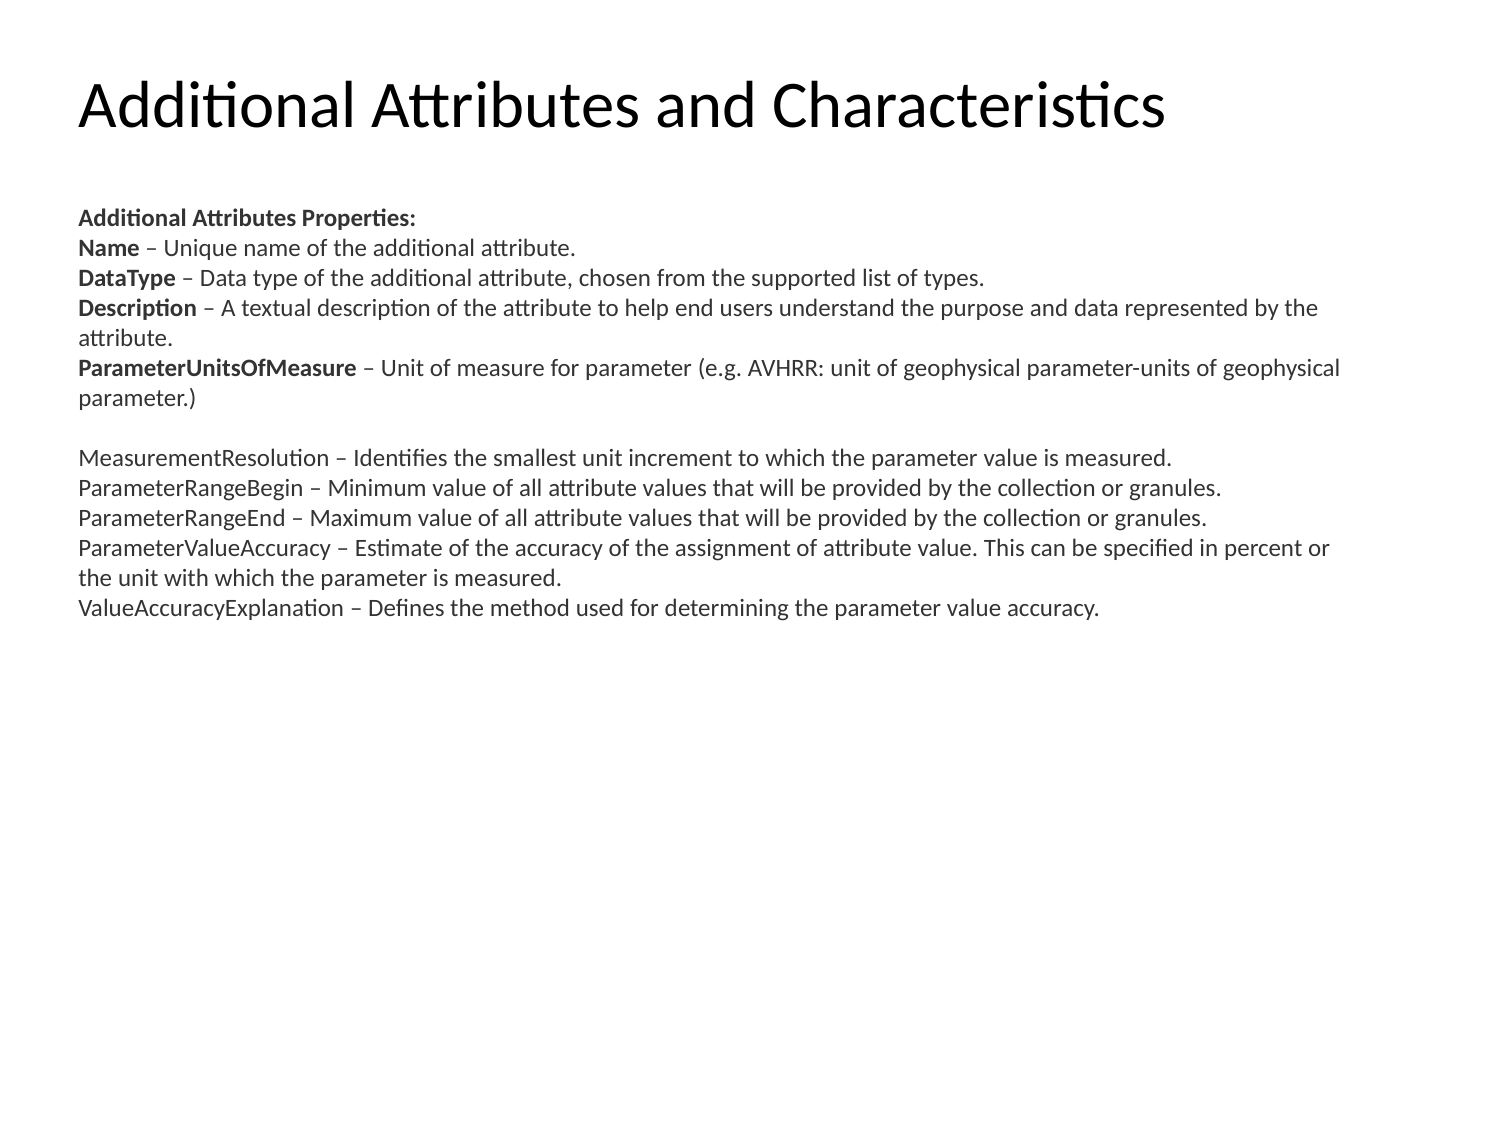

# Additional Attributes and Characteristics
Additional Attributes Properties:
Name – Unique name of the additional attribute.
DataType – Data type of the additional attribute, chosen from the supported list of types.
Description – A textual description of the attribute to help end users understand the purpose and data represented by the attribute.
ParameterUnitsOfMeasure – Unit of measure for parameter (e.g. AVHRR: unit of geophysical parameter-units of geophysical parameter.)

MeasurementResolution – Identifies the smallest unit increment to which the parameter value is measured.
ParameterRangeBegin – Minimum value of all attribute values that will be provided by the collection or granules.
ParameterRangeEnd – Maximum value of all attribute values that will be provided by the collection or granules.
ParameterValueAccuracy – Estimate of the accuracy of the assignment of attribute value. This can be specified in percent or the unit with which the parameter is measured.
ValueAccuracyExplanation – Defines the method used for determining the parameter value accuracy.